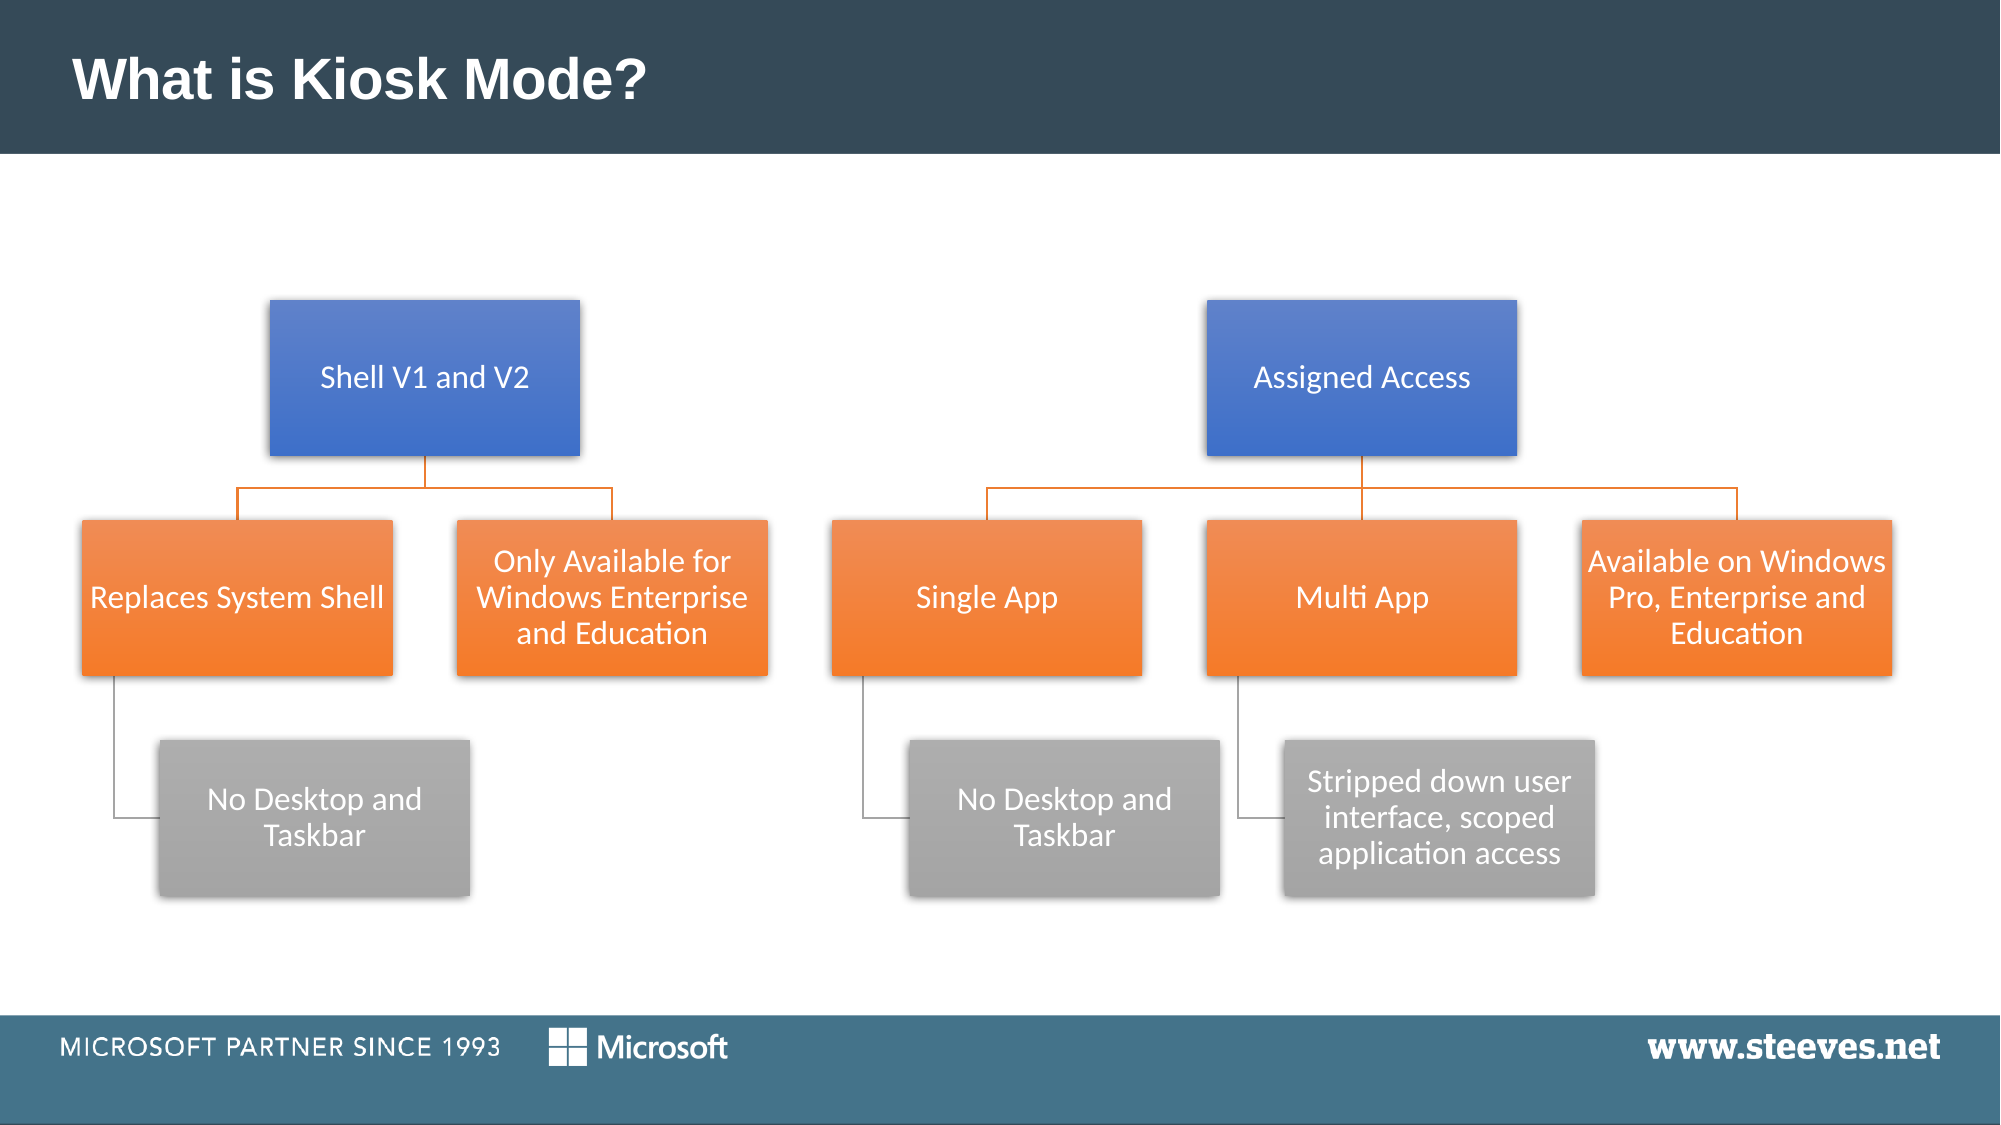

What is Kiosk Mode?
+
Shell V1 and V2
Replaces System Shell
No Desktop and Taskbar
Only Available for Windows Enterprise and Education
Assigned Access
Single App
No Desktop and Taskbar
Multi App
Stripped down user interface, scoped application access
Available on Windows Pro, Enterprise and Education